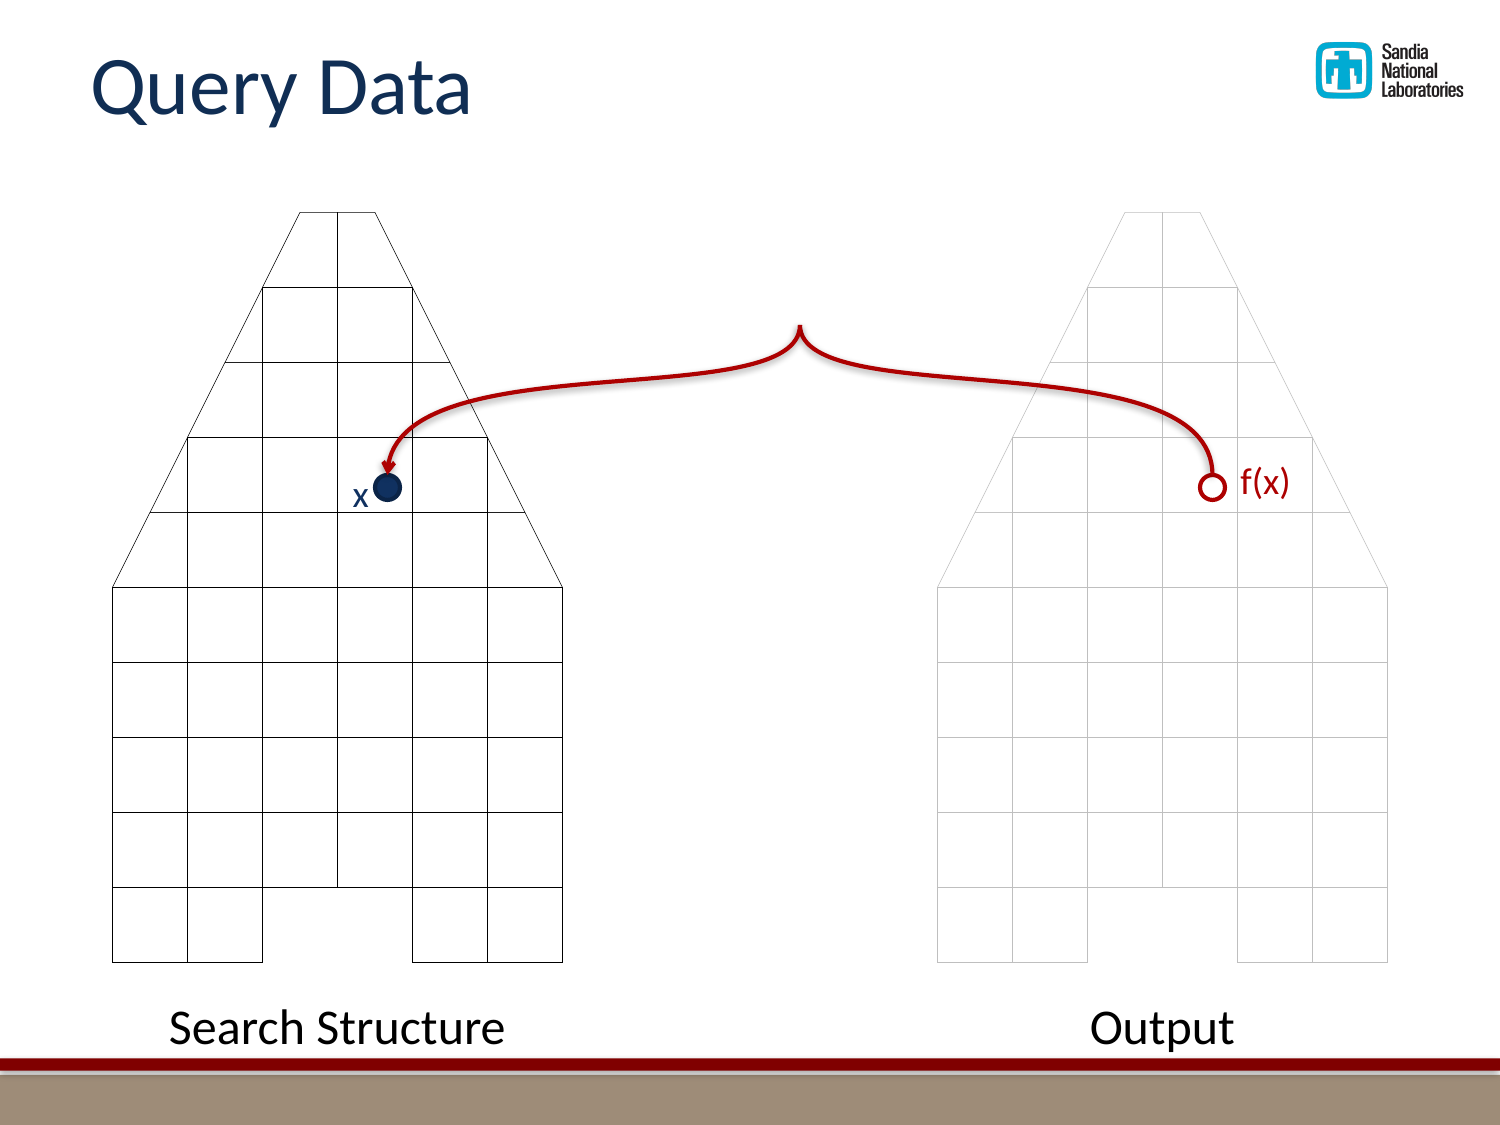

# Query Data

f(x)
x

Search Structure
Output